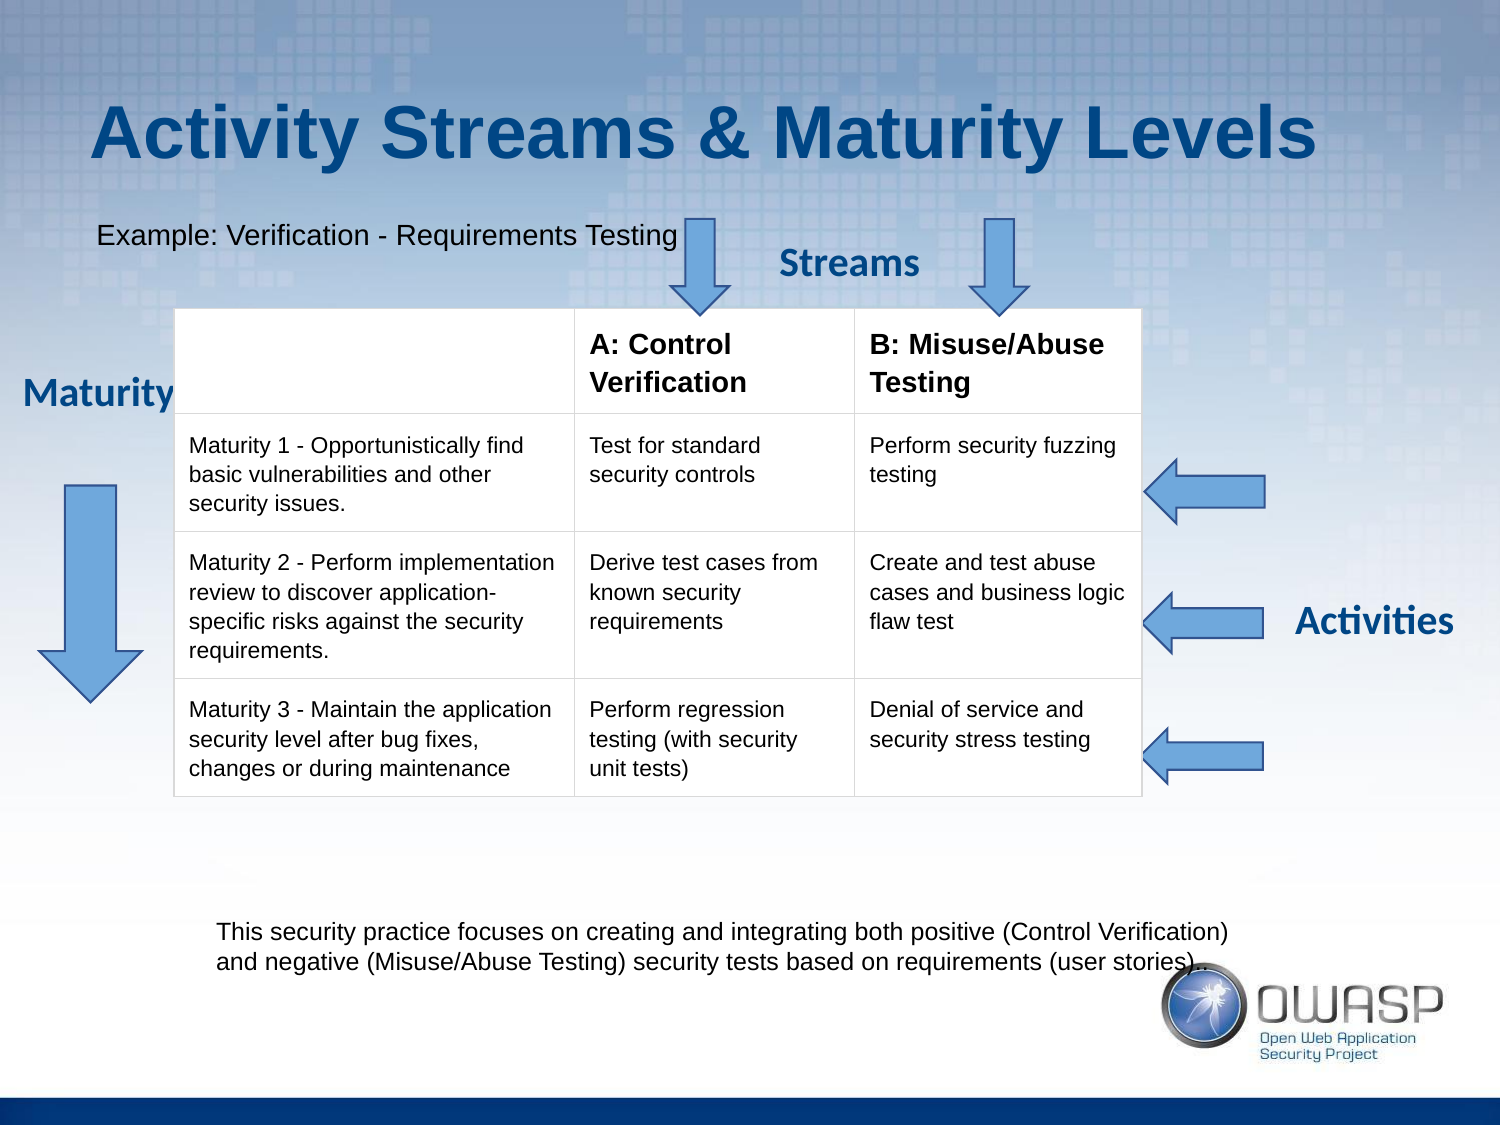

Activity Streams & Maturity Levels
Example: Verification - Requirements Testing

Streams
|  | A: Control Verification | B: Misuse/Abuse Testing |
| --- | --- | --- |
| Maturity 1 - Opportunistically find basic vulnerabilities and other security issues. | Test for standard security controls | Perform security fuzzing testing |
| Maturity 2 - Perform implementation review to discover application-specific risks against the security requirements. | Derive test cases from known security requirements | Create and test abuse cases and business logic flaw test |
| Maturity 3 - Maintain the application security level after bug fixes, changes or during maintenance | Perform regression testing (with security unit tests) | Denial of service and security stress testing |
Maturity

Activities

This security practice focuses on creating and integrating both positive (Control Verification) and negative (Misuse/Abuse Testing) security tests based on requirements (user stories)..